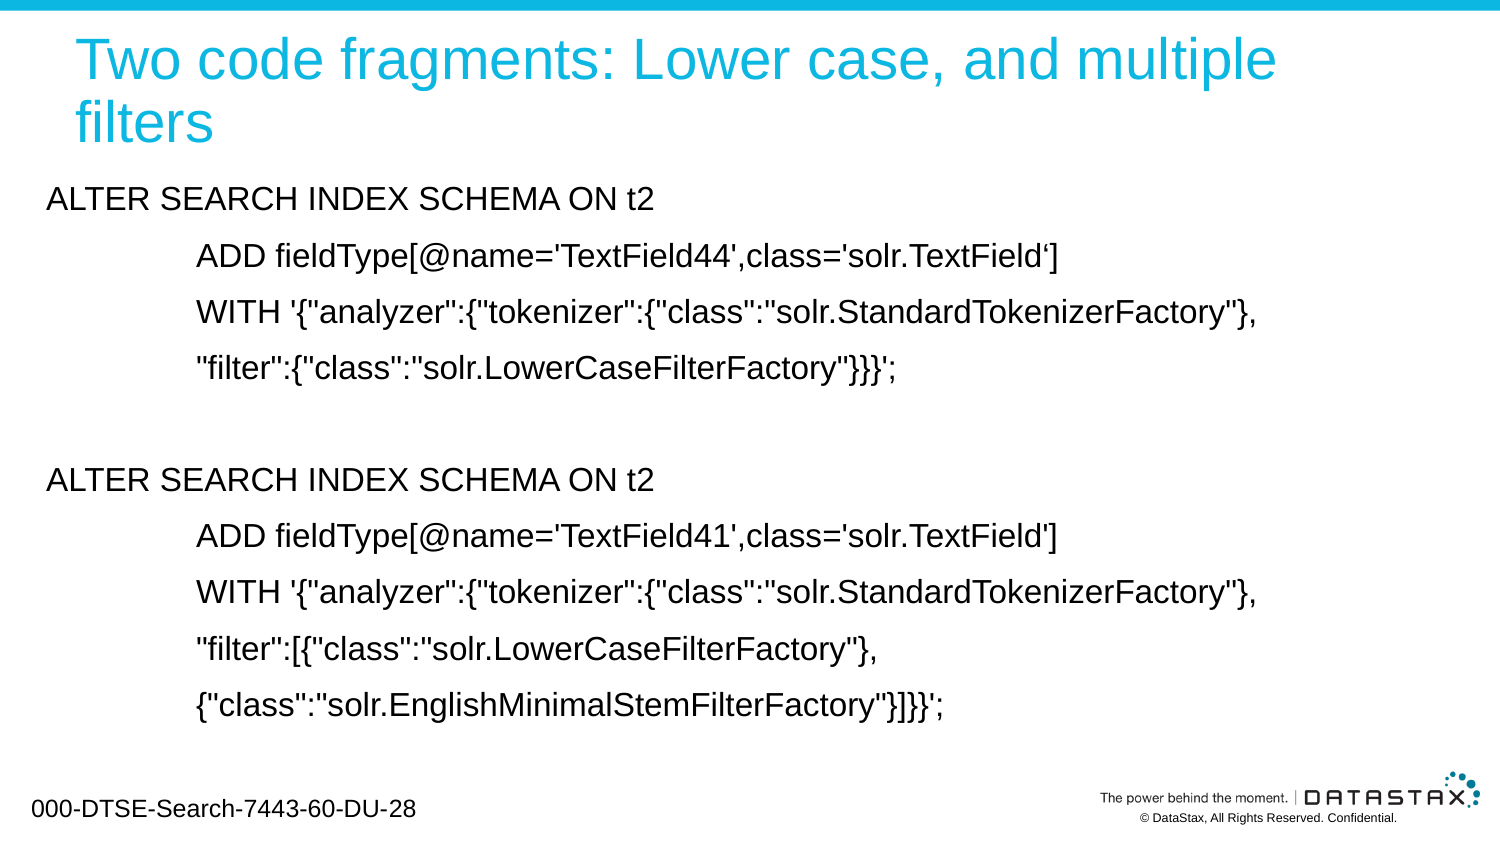

# Two code fragments: Lower case, and multiple filters
ALTER SEARCH INDEX SCHEMA ON t2
	ADD fieldType[@name='TextField44',class='solr.TextField‘]
	WITH '{"analyzer":{"tokenizer":{"class":"solr.StandardTokenizerFactory"},
	"filter":{"class":"solr.LowerCaseFilterFactory"}}}';

ALTER SEARCH INDEX SCHEMA ON t2
	ADD fieldType[@name='TextField41',class='solr.TextField']
	WITH '{"analyzer":{"tokenizer":{"class":"solr.StandardTokenizerFactory"},
	"filter":[{"class":"solr.LowerCaseFilterFactory"},
	{"class":"solr.EnglishMinimalStemFilterFactory"}]}}';
000-DTSE-Search-7443-60-DU-28
© DataStax, All Rights Reserved. Confidential.